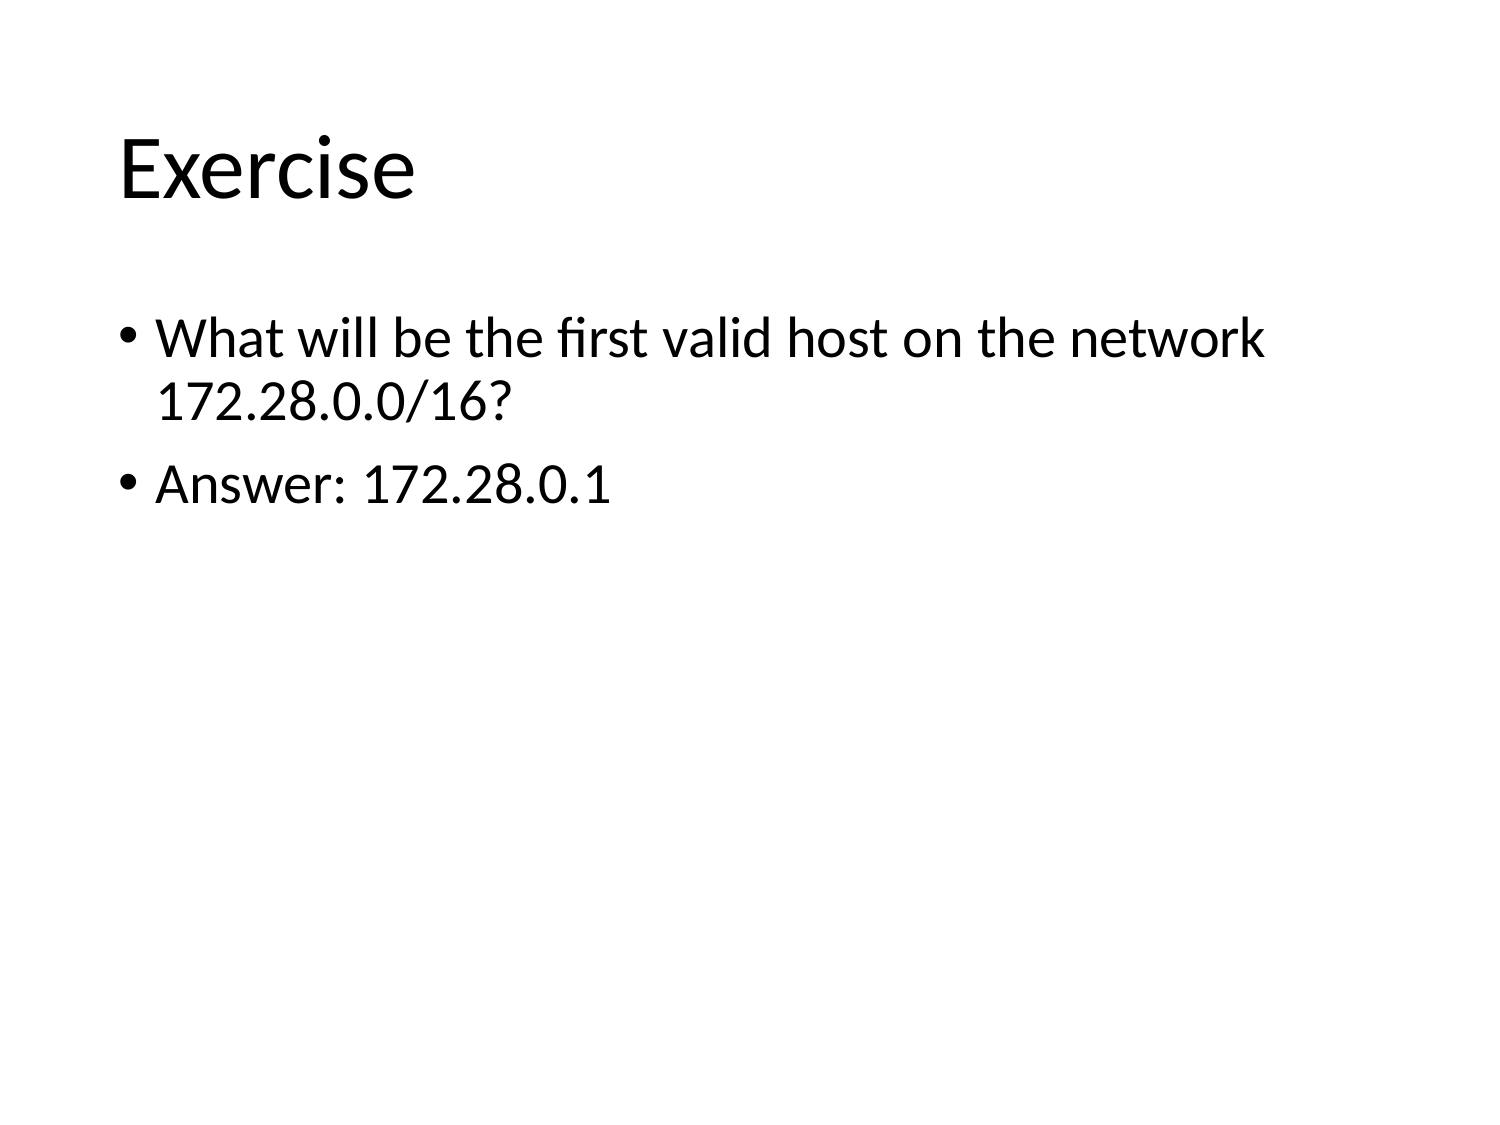

# Exercise
What will be the first valid host on the network 172.28.0.0/16?
Answer: 172.28.0.1